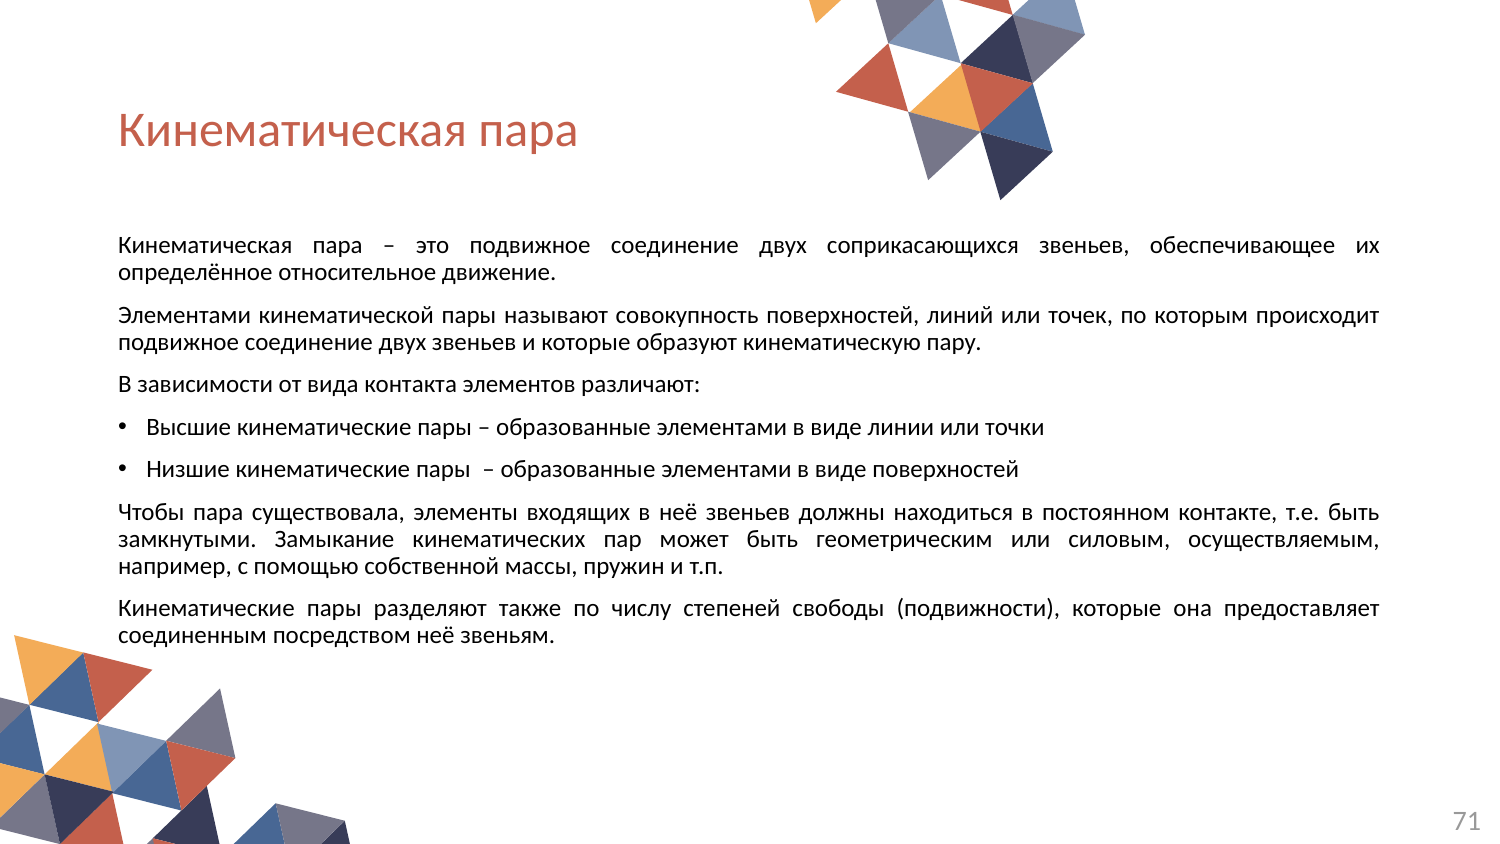

# Кинематическая пара
Кинематическая пара – это подвижное соединение двух соприкасающихся звеньев, обеспечивающее их определённое относительное движение.
Элементами кинематической пары называют совокупность поверхностей, линий или точек, по которым происходит подвижное соединение двух звеньев и которые образуют кинематическую пару.
В зависимости от вида контакта элементов различают:
Высшие кинематические пары – образованные элементами в виде линии или точки
Низшие кинематические пары  – образованные элементами в виде поверхностей
Чтобы пара существовала, элементы входящих в неё звеньев должны находиться в постоянном контакте, т.е. быть замкнутыми. Замыкание кинематических пар может быть геометрическим или силовым, осуществляемым, например, с помощью собственной массы, пружин и т.п.
Кинематические пары разделяют также по числу степеней свободы (подвижности), которые она предоставляет соединенным посредством неё звеньям.

71